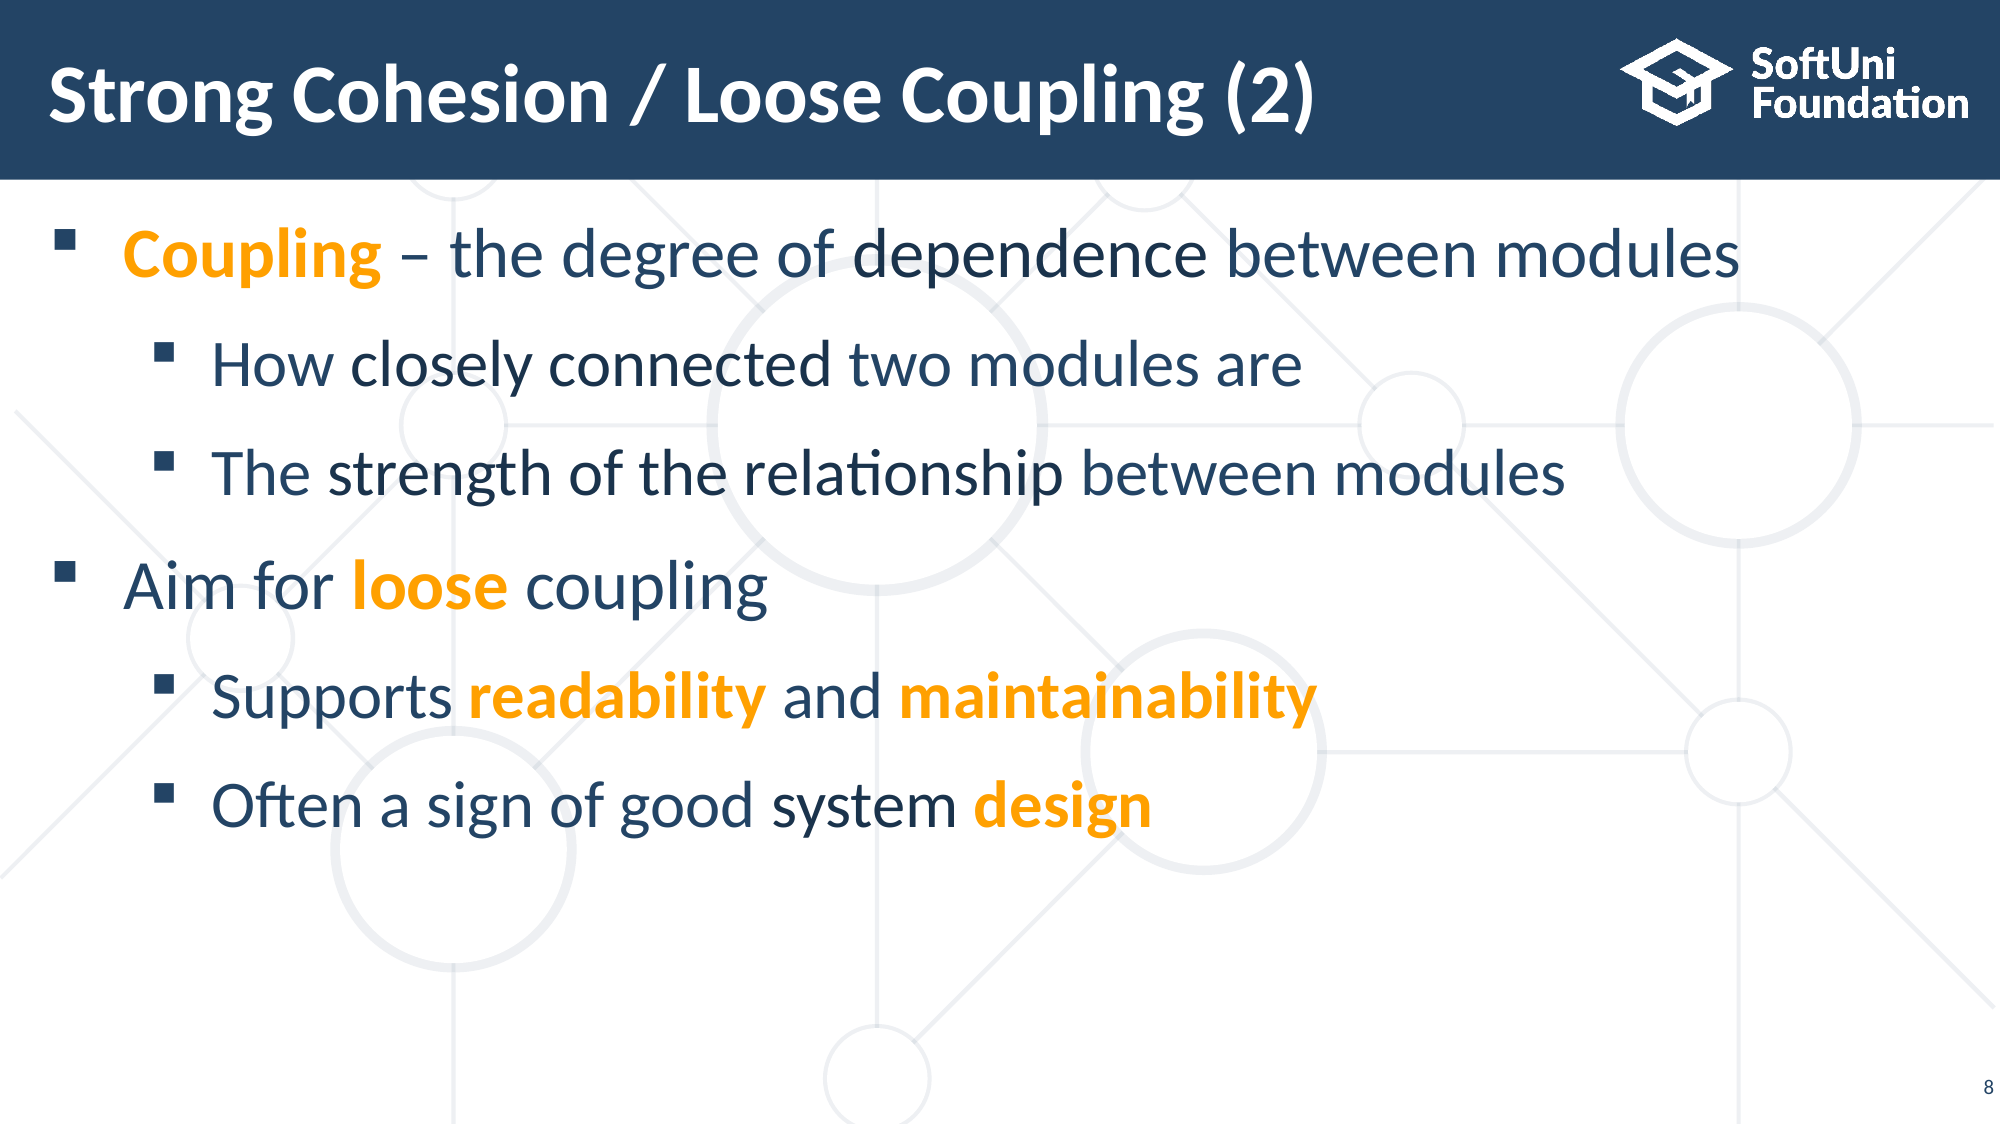

# Strong Cohesion / Loose Coupling (2)
Coupling – the degree of dependence between modules
How closely connected two modules are
The strength of the relationship between modules
Aim for loose coupling
Supports readability and maintainability
Often a sign of good system design

8